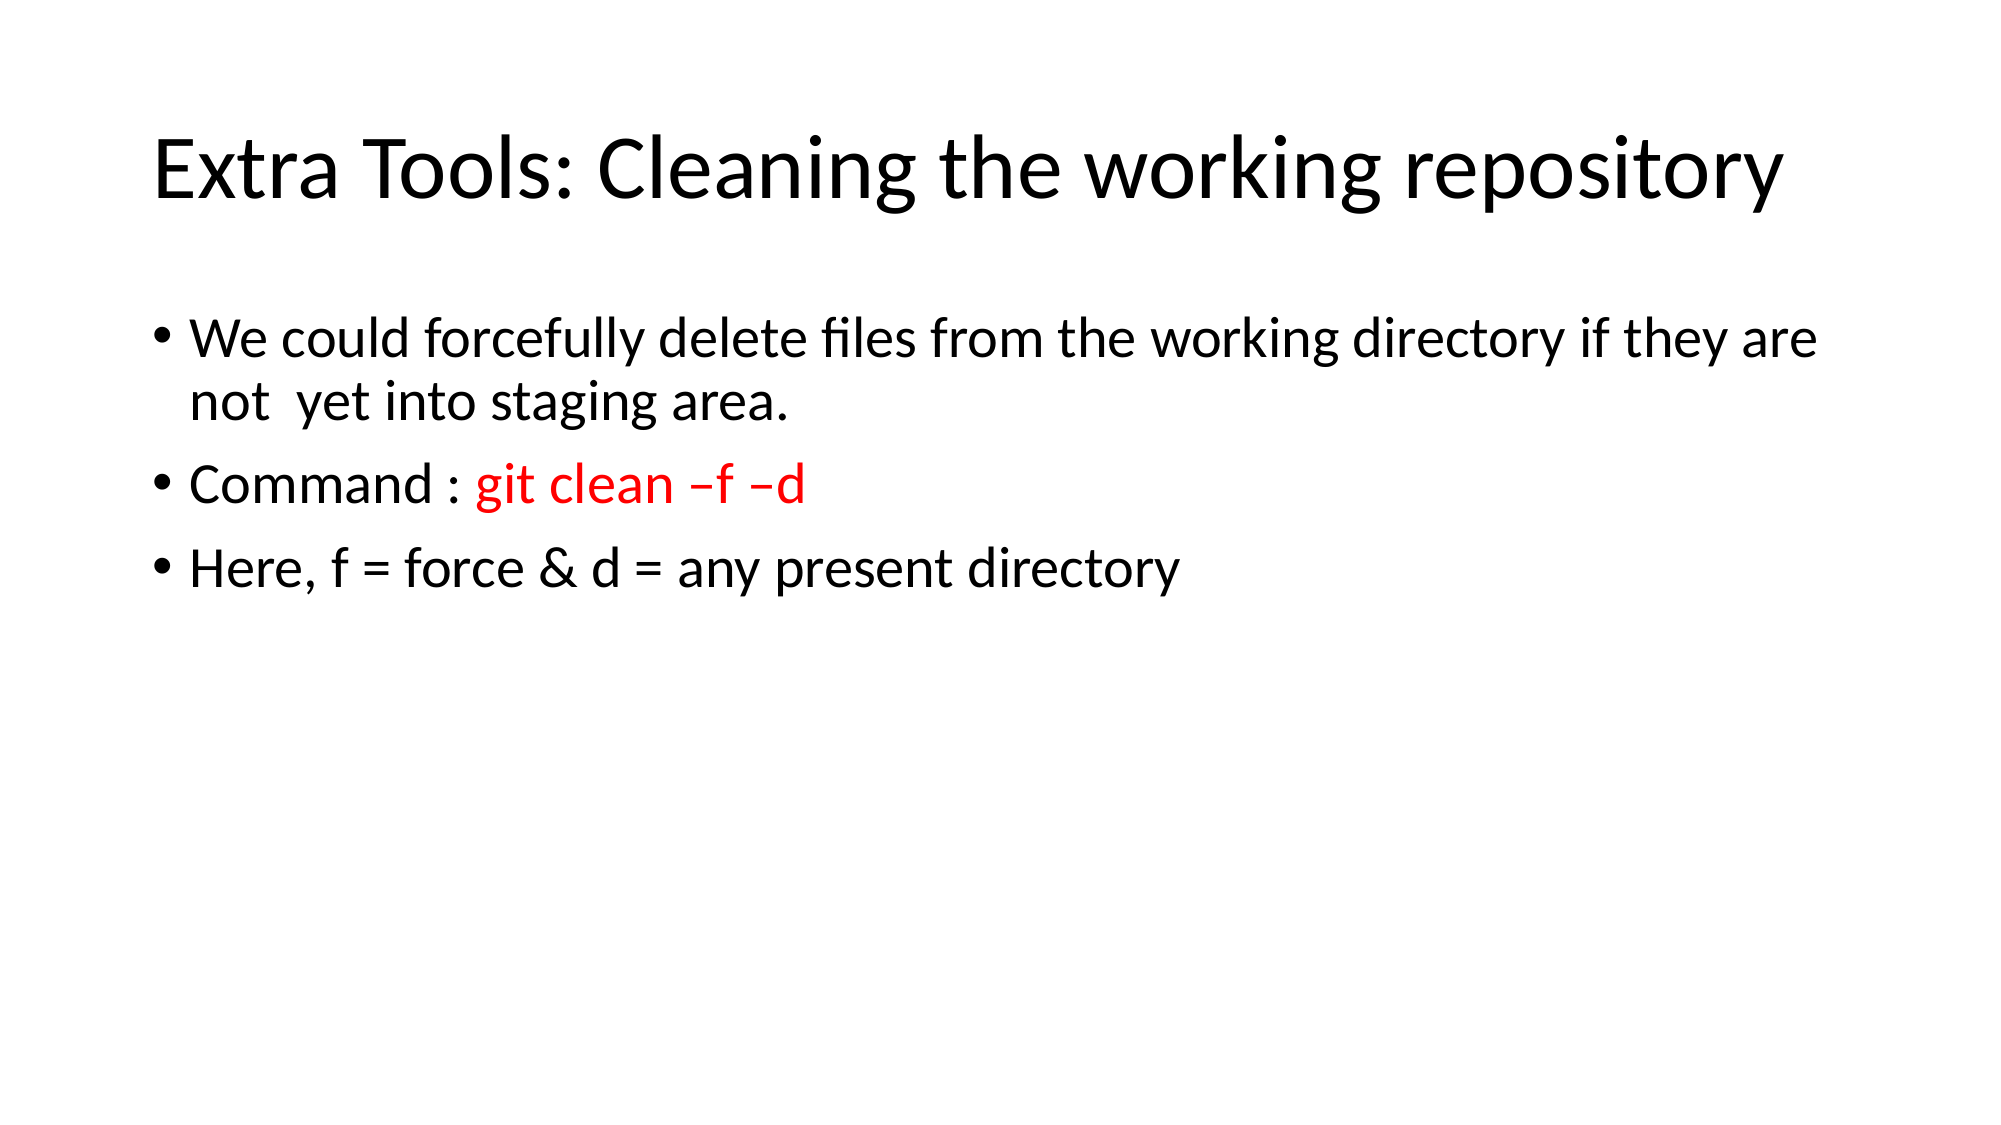

# Extra Tools: Cleaning the working repository
We could forcefully delete files from the working directory if they are not  yet into staging area.
Command : git clean –f –d
Here, f = force & d = any present directory